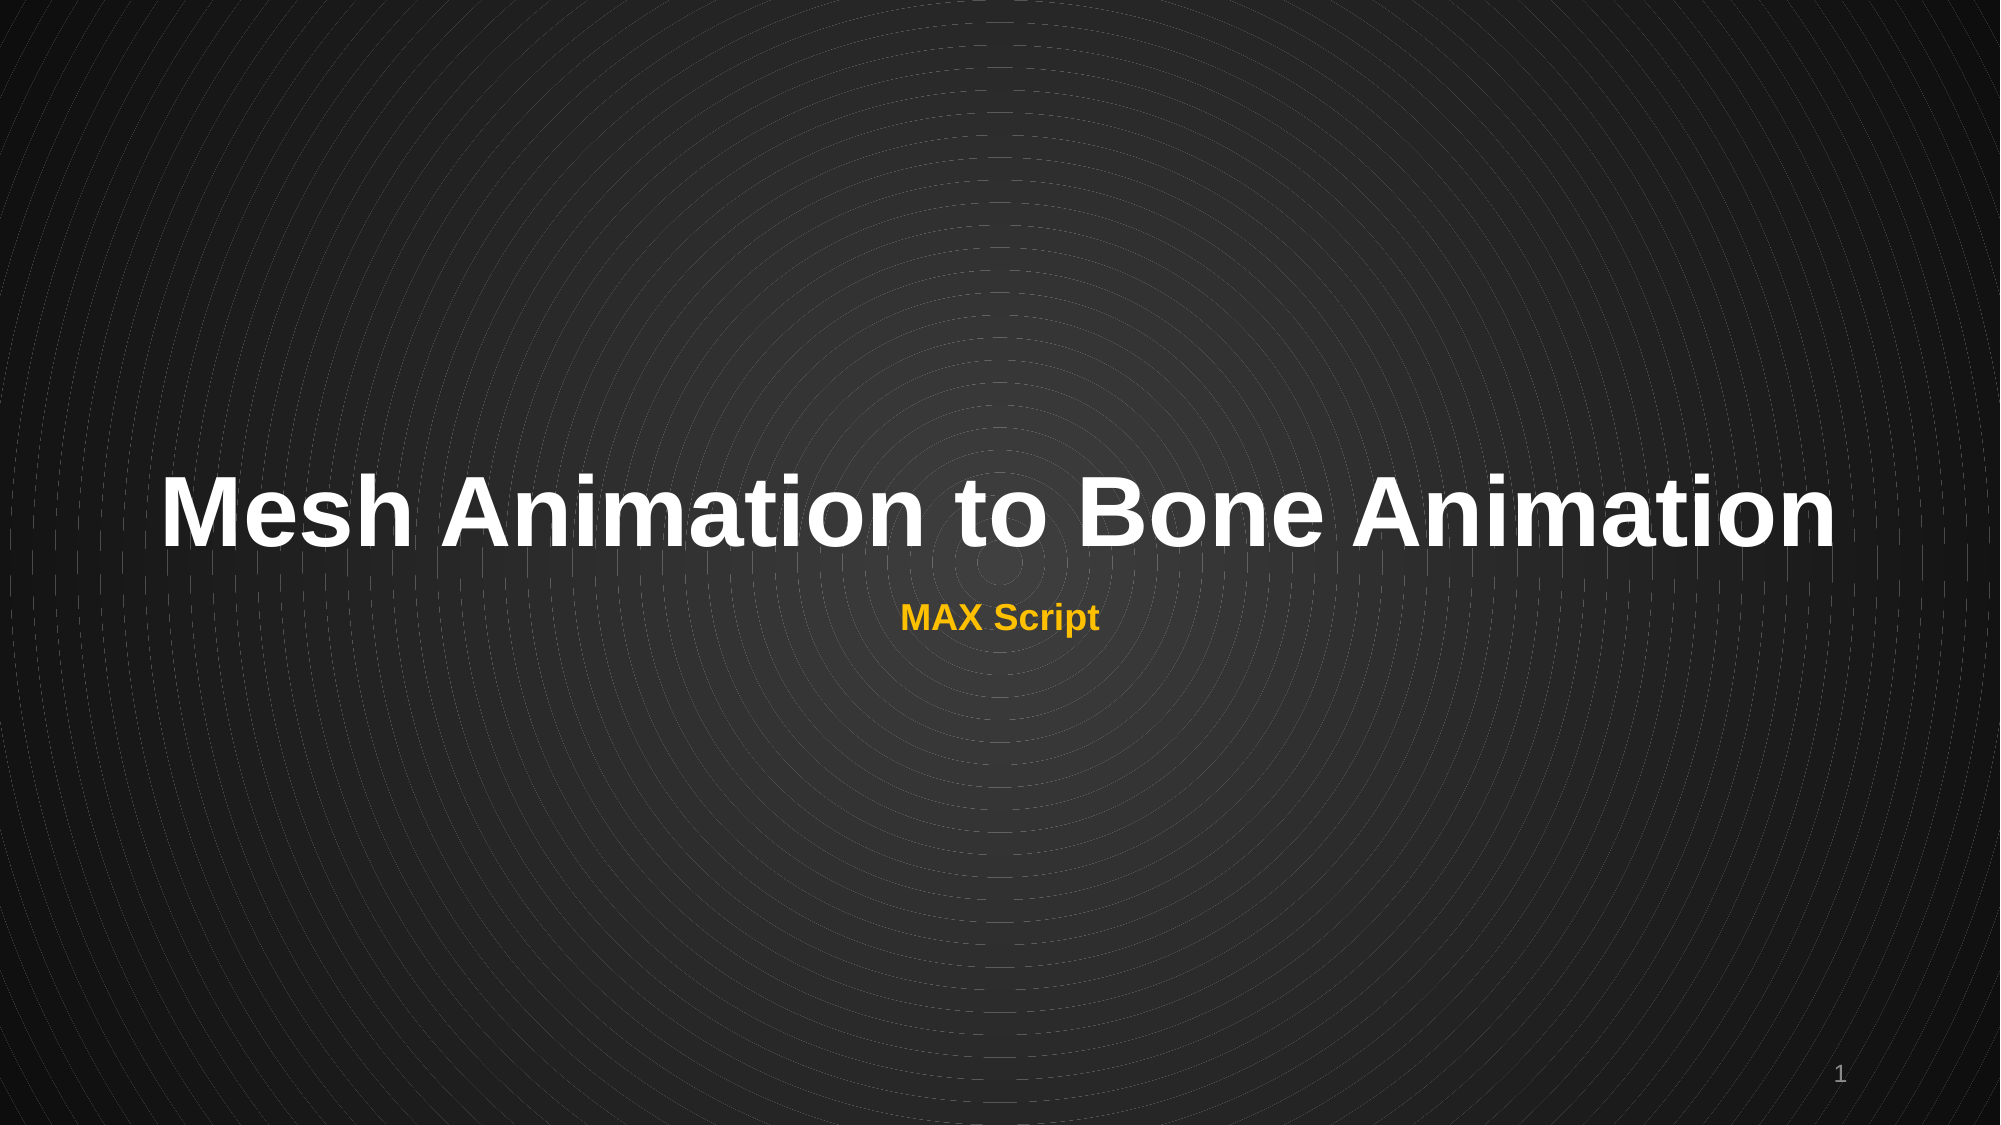

# Mesh Animation to Bone Animation
MAX Script
1